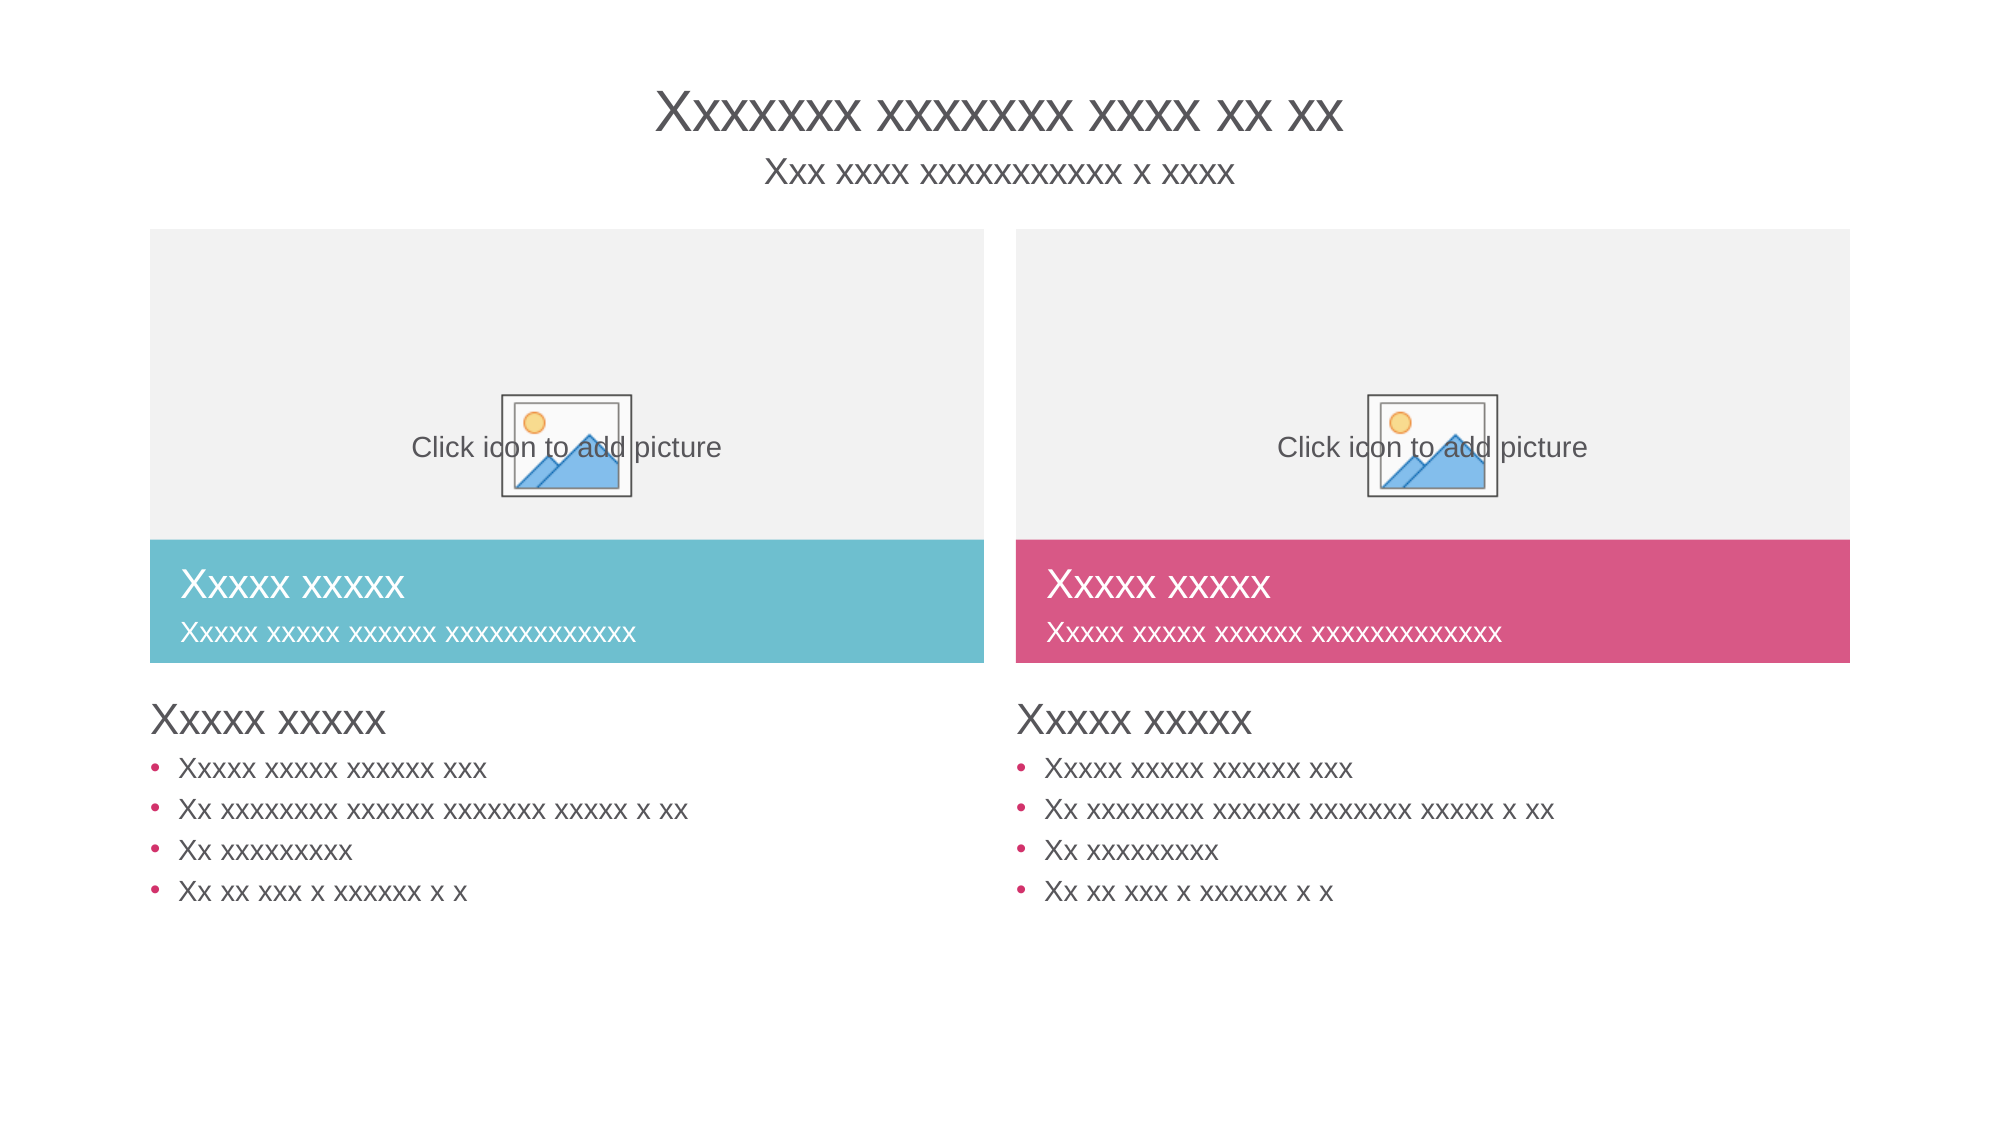

# Xxxxxxx xxxxxxx xxxx xx xx
Xxx xxxx xxxxxxxxxxx x xxxx

Xxxxx xxxxx
Xxxxx xxxxx xxxxxx xxxxxxxxxxxxx
Xxxxx xxxxx
Xxxxx xxxxx xxxxxx xxxxxxxxxxxxx
Xxxxx xxxxx
Xxxxx xxxxx xxxxxx xxx
Xx xxxxxxxx xxxxxx xxxxxxx xxxxx x xx
Xx xxxxxxxxx
Xx xx xxx x xxxxxx x x
Xxxxx xxxxx
Xxxxx xxxxx xxxxxx xxx
Xx xxxxxxxx xxxxxx xxxxxxx xxxxx x xx
Xx xxxxxxxxx
Xx xx xxx x xxxxxx x x